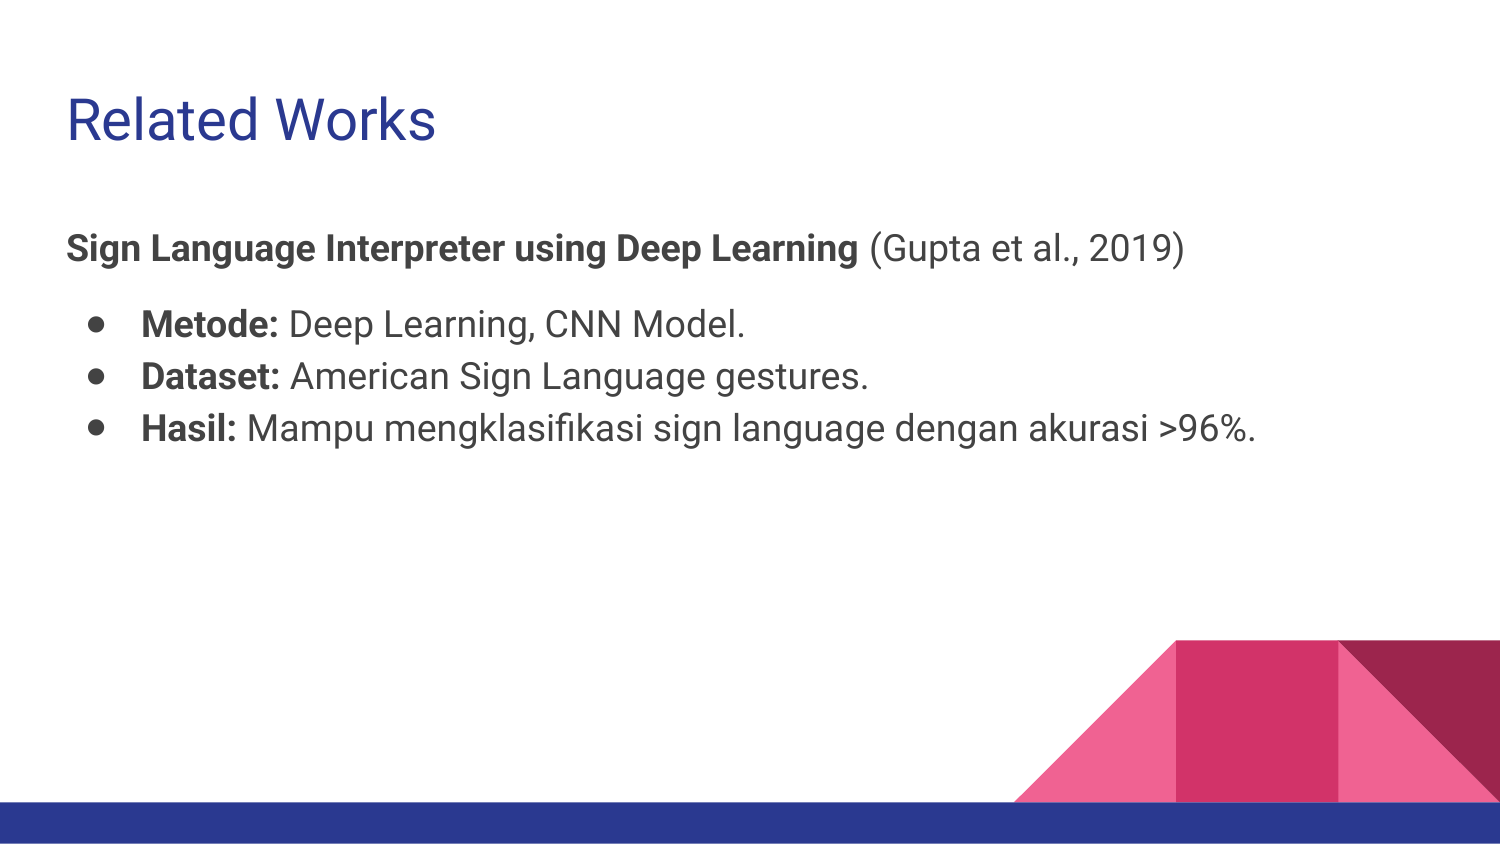

# Related Works
Sign Language Interpreter using Deep Learning (Gupta et al., 2019)
Metode: Deep Learning, CNN Model.
Dataset: American Sign Language gestures.
Hasil: Mampu mengklasifikasi sign language dengan akurasi >96%.